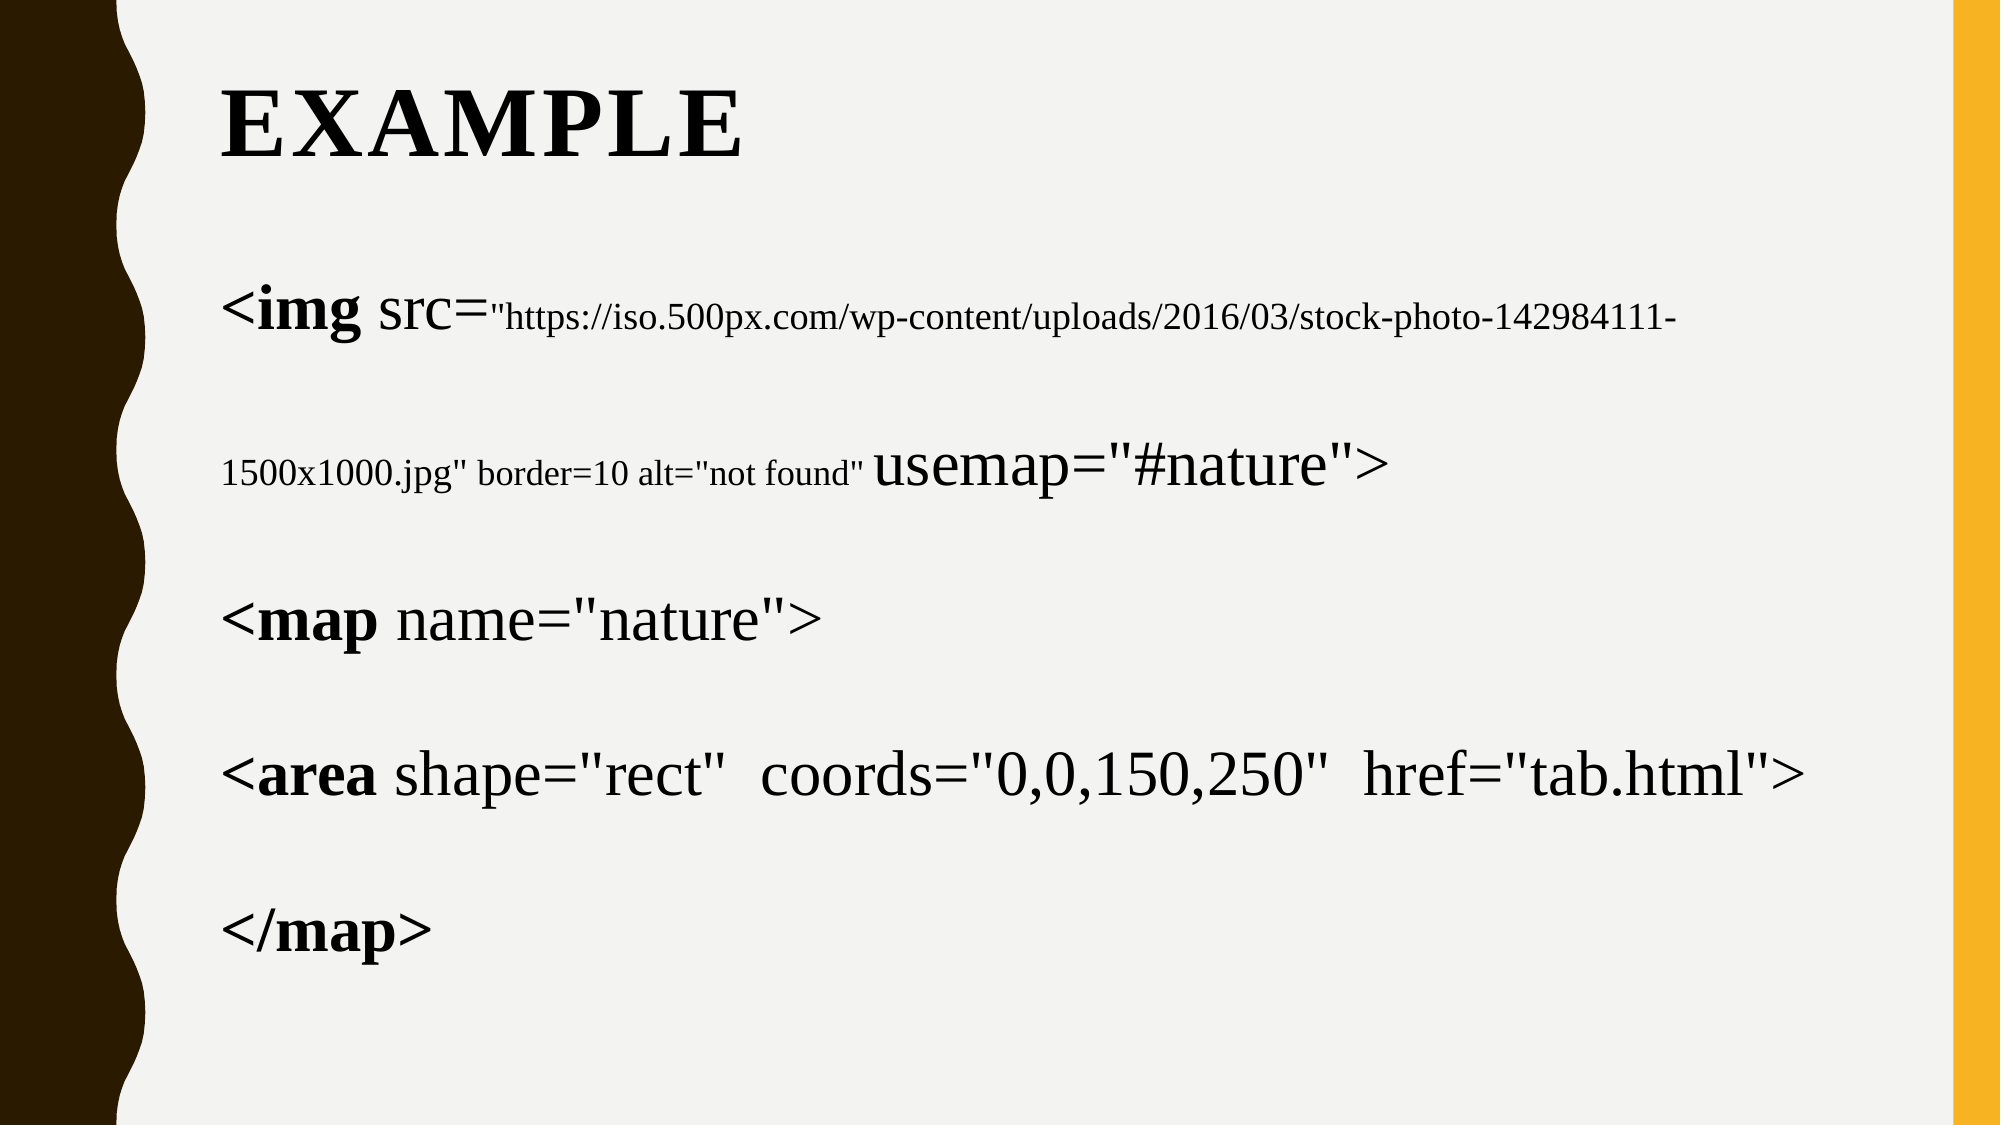

# Example
<img src="https://iso.500px.com/wp-content/uploads/2016/03/stock-photo-142984111-1500x1000.jpg" border=10 alt="not found" usemap="#nature">
<map name="nature">
<area shape="rect"  coords="0,0,150,250"  href="tab.html">
</map>